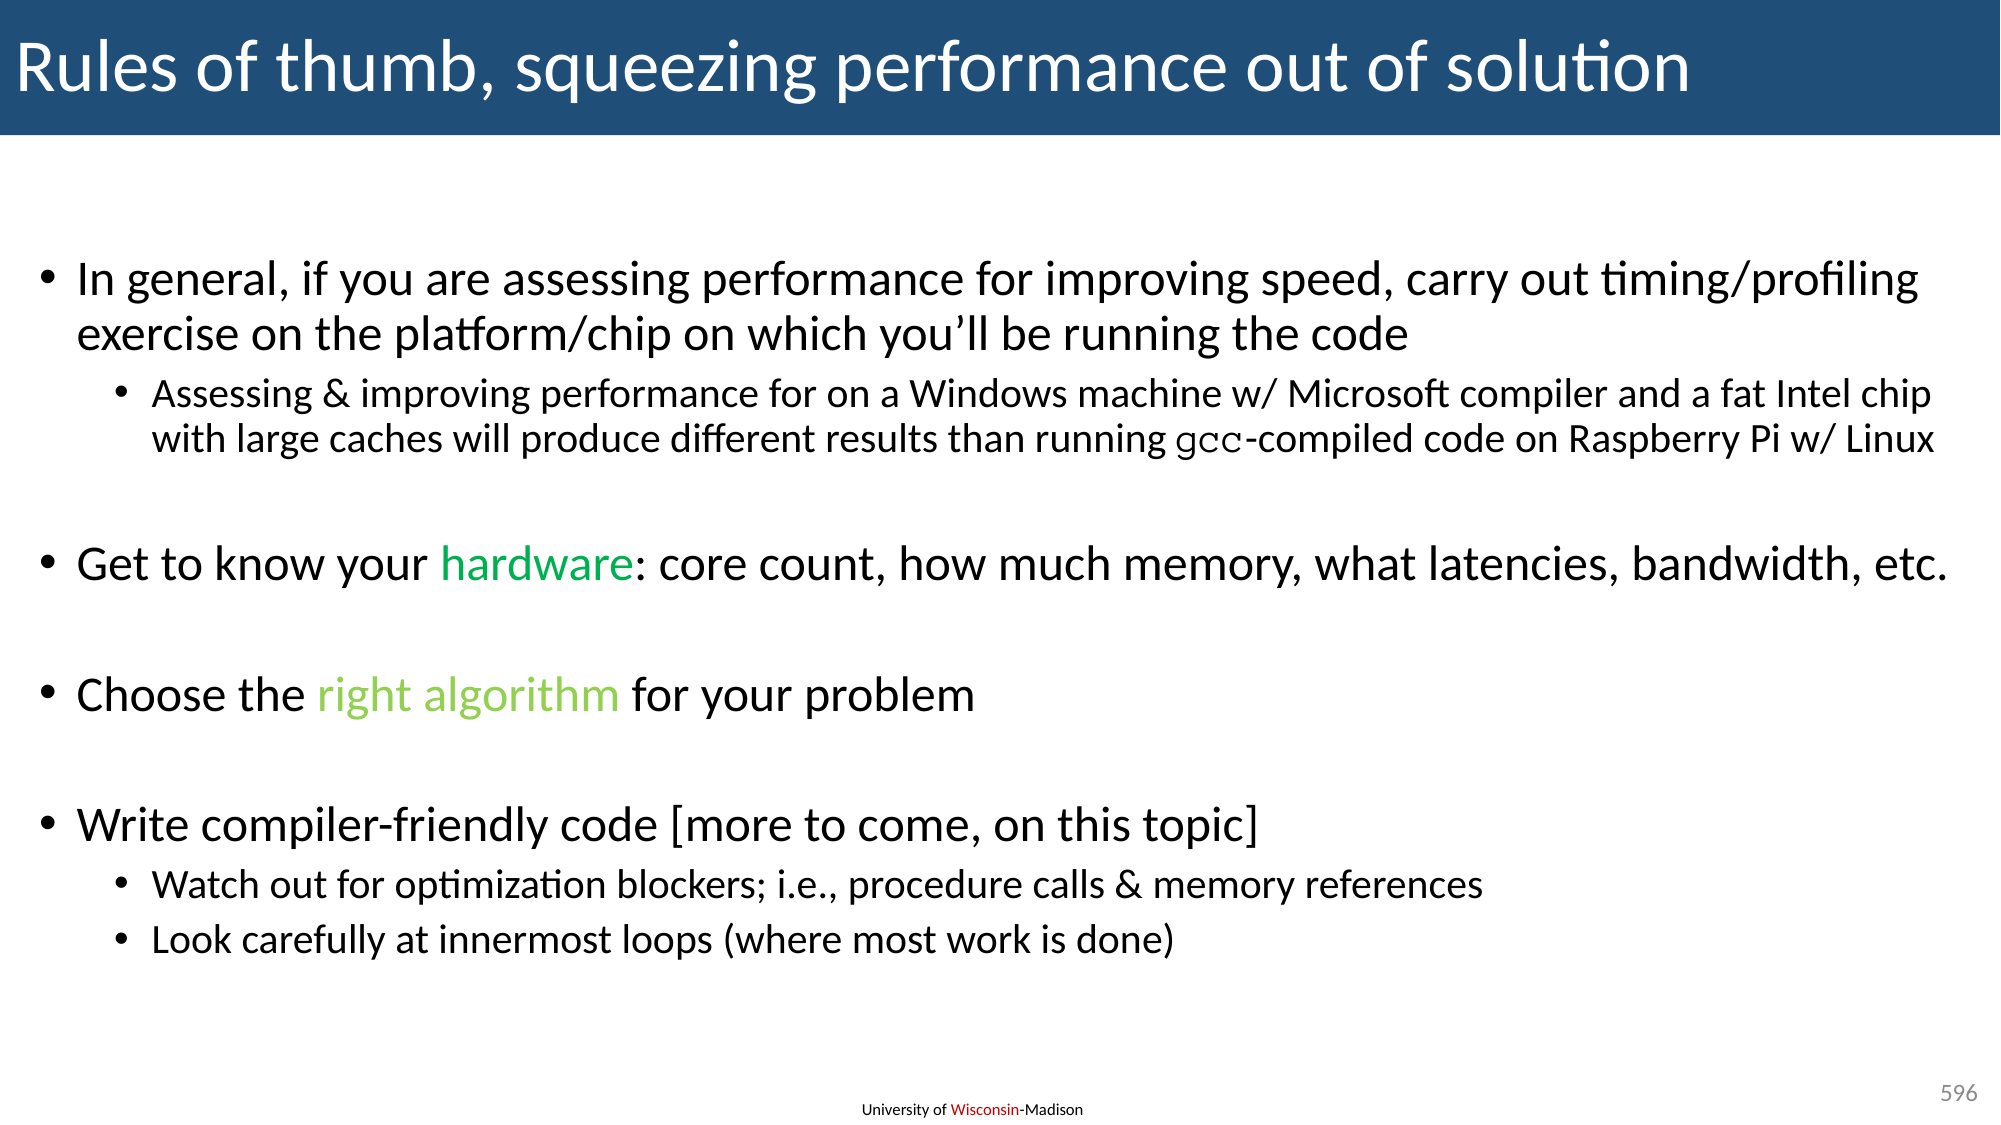

# Rules of thumb, squeezing performance out of solution
In general, if you are assessing performance for improving speed, carry out timing/profiling exercise on the platform/chip on which you’ll be running the code
Assessing & improving performance for on a Windows machine w/ Microsoft compiler and a fat Intel chip with large caches will produce different results than running gcc-compiled code on Raspberry Pi w/ Linux

Get to know your hardware: core count, how much memory, what latencies, bandwidth, etc.

Choose the right algorithm for your problem

Write compiler-friendly code [more to come, on this topic]
Watch out for optimization blockers; i.e., procedure calls & memory references
Look carefully at innermost loops (where most work is done)

596